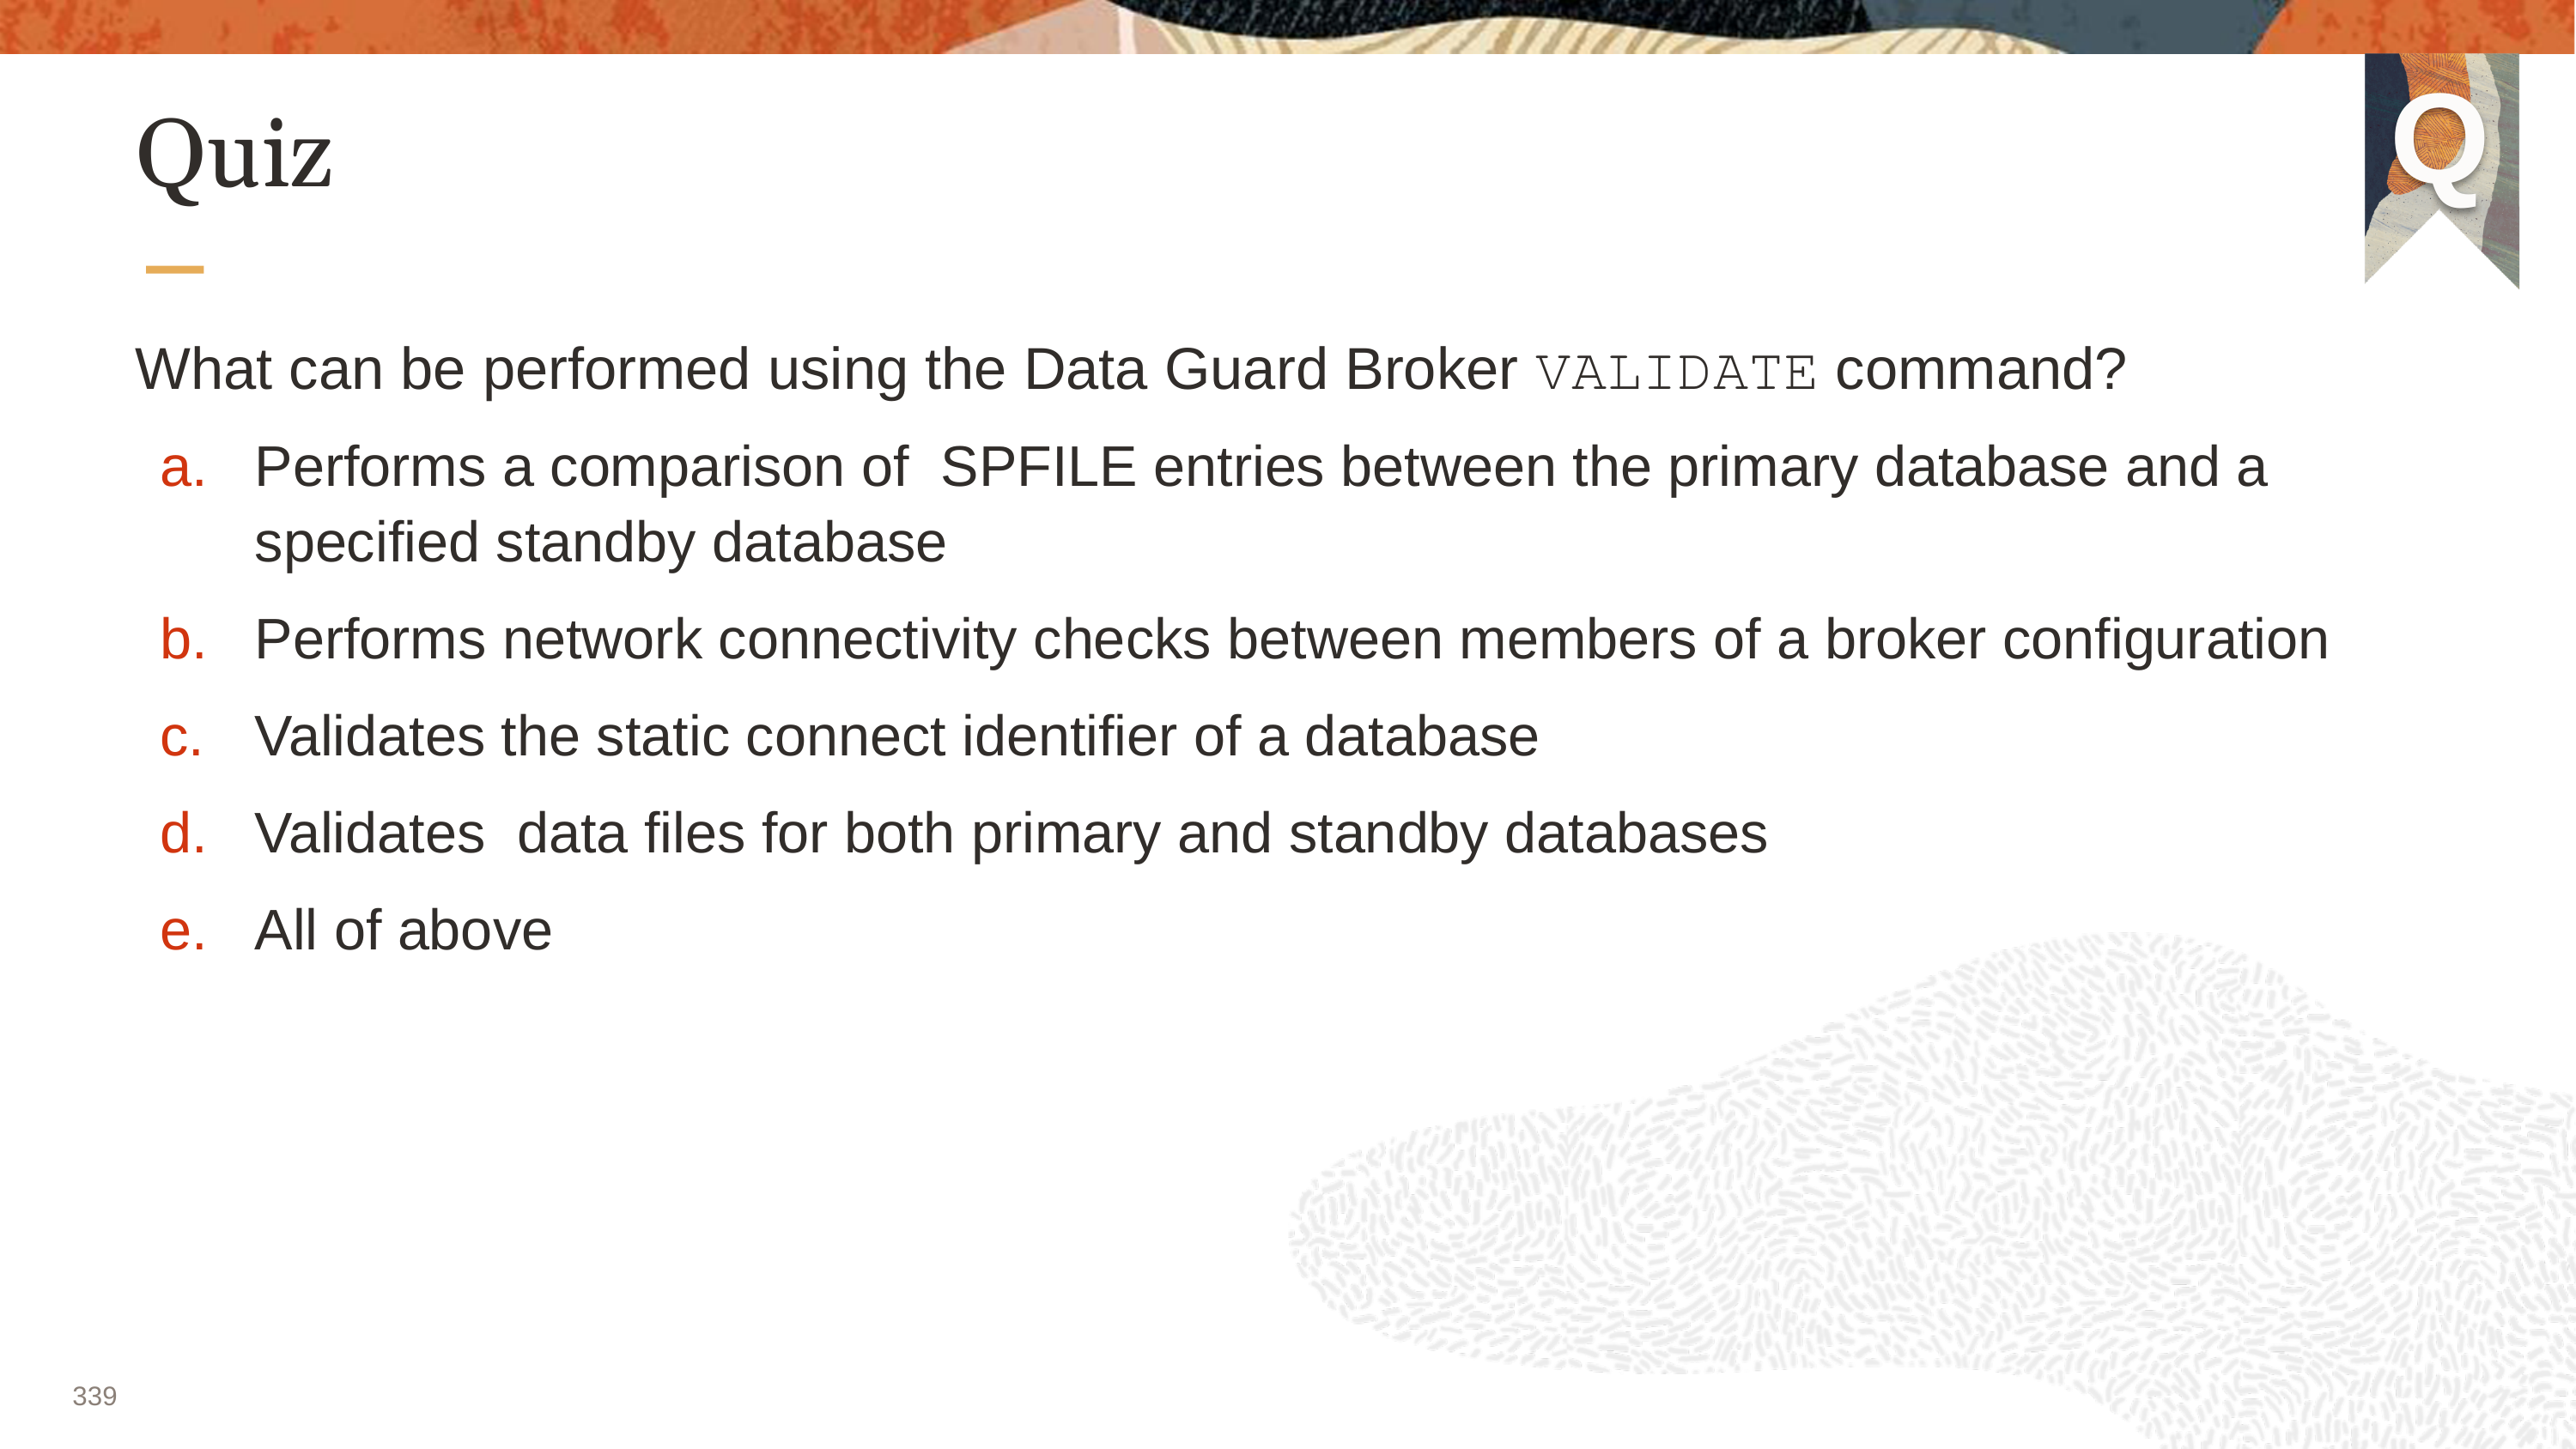

# Quiz
What can be performed using the Data Guard Broker VALIDATE command?
Performs a comparison of  SPFILE entries between the primary database and a specified standby database
Performs network connectivity checks between members of a broker configuration
Validates the static connect identifier of a database
Validates  data files for both primary and standby databases
All of above